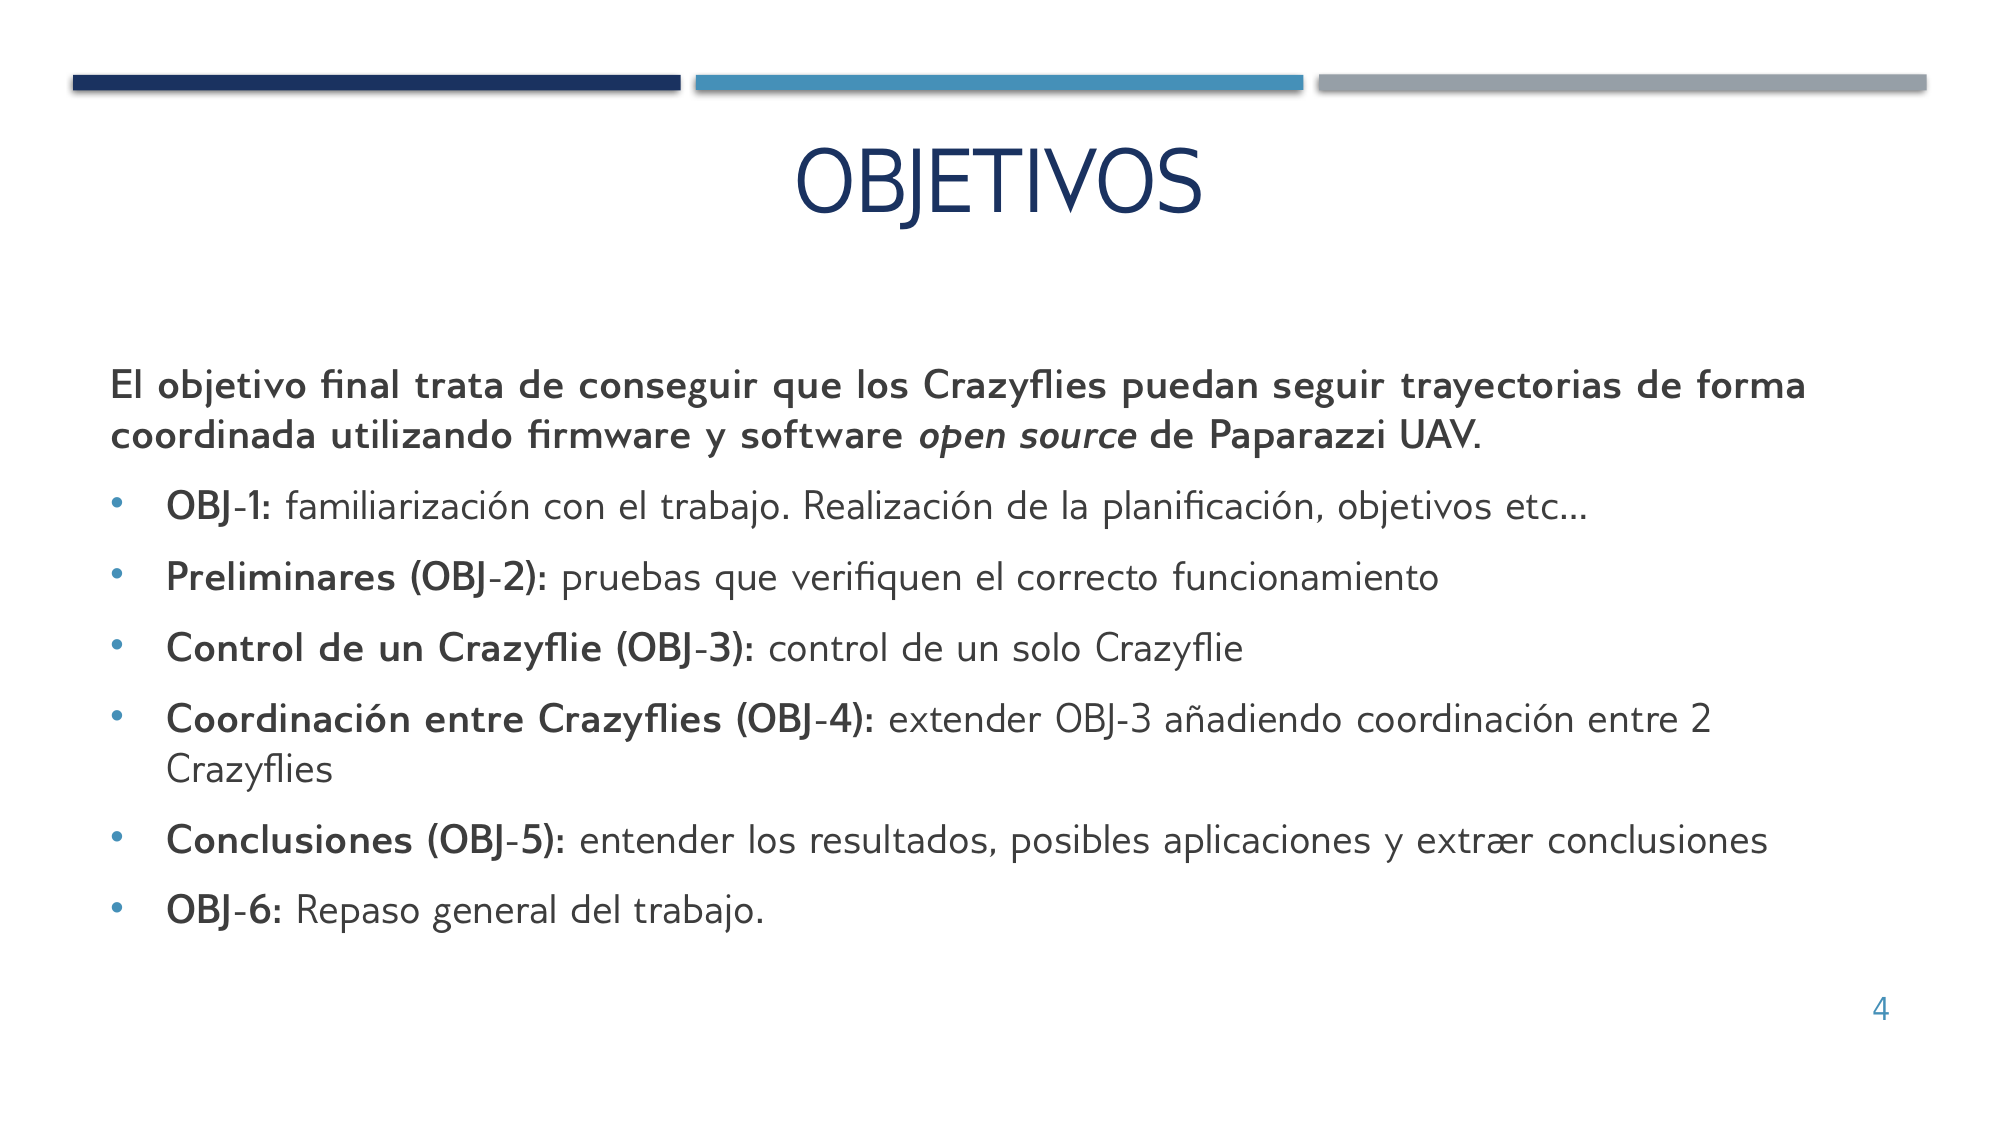

# Objetivos
El objetivo final trata de conseguir que los Crazyflies puedan seguir trayectorias de forma coordinada utilizando firmware y software open source de Paparazzi UAV.
OBJ-1: familiarización con el trabajo. Realización de la planificación, objetivos etc…
Preliminares (OBJ-2): pruebas que verifiquen el correcto funcionamiento
Control de un Crazyflie (OBJ-3): control de un solo Crazyflie
Coordinación entre Crazyflies (OBJ-4): extender OBJ-3 añadiendo coordinación entre 2 Crazyflies
Conclusiones (OBJ-5): entender los resultados, posibles aplicaciones y extraer conclusiones
OBJ-6: Repaso general del trabajo.

4